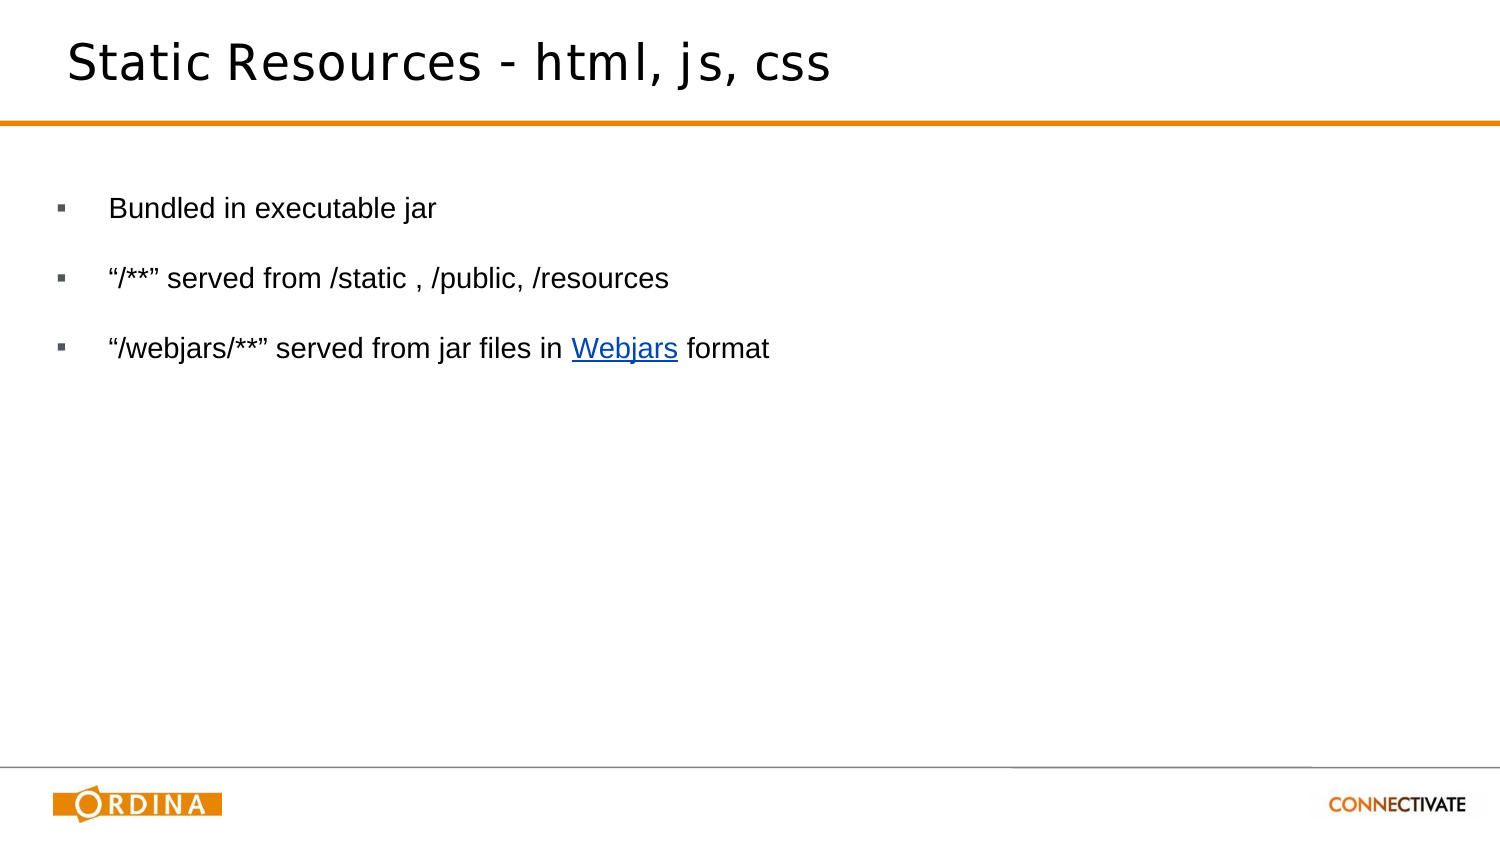

# Static Resources - html, js, css
Bundled in executable jar
“/**” served from /static , /public, /resources
“/webjars/**” served from jar files in Webjars format